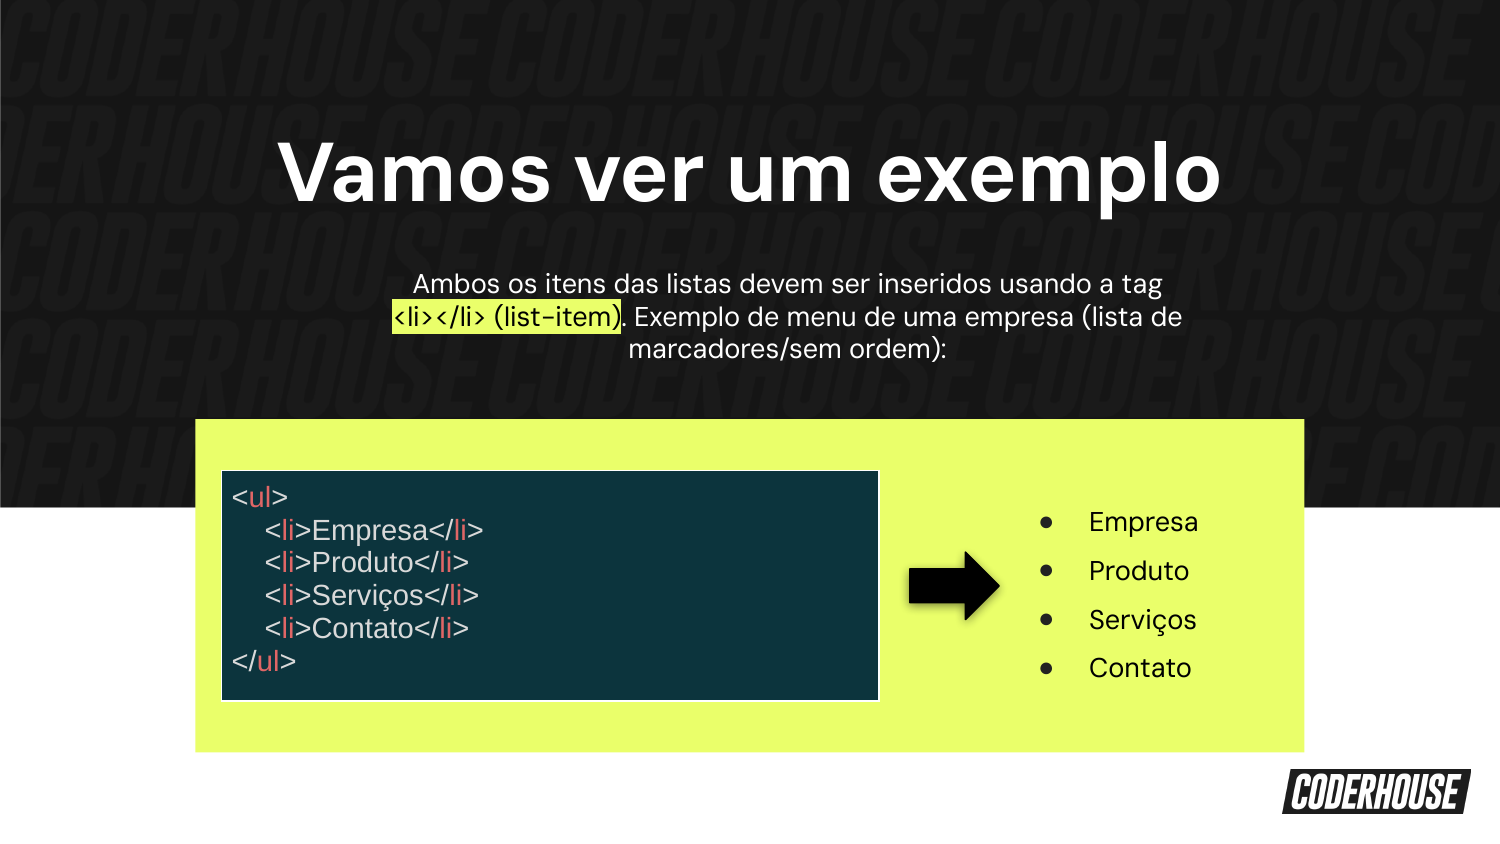

Vamos ver um exemplo

Ambos os itens das listas devem ser inseridos usando a tag <li></li> (list-item). Exemplo de menu de uma empresa (lista de marcadores/sem ordem):

Empresa
Produto
Serviços
Contato
| <ul> <li>Empresa</li> <li>Produto</li> <li>Serviços</li> <li>Contato</li> </ul> |
| --- |